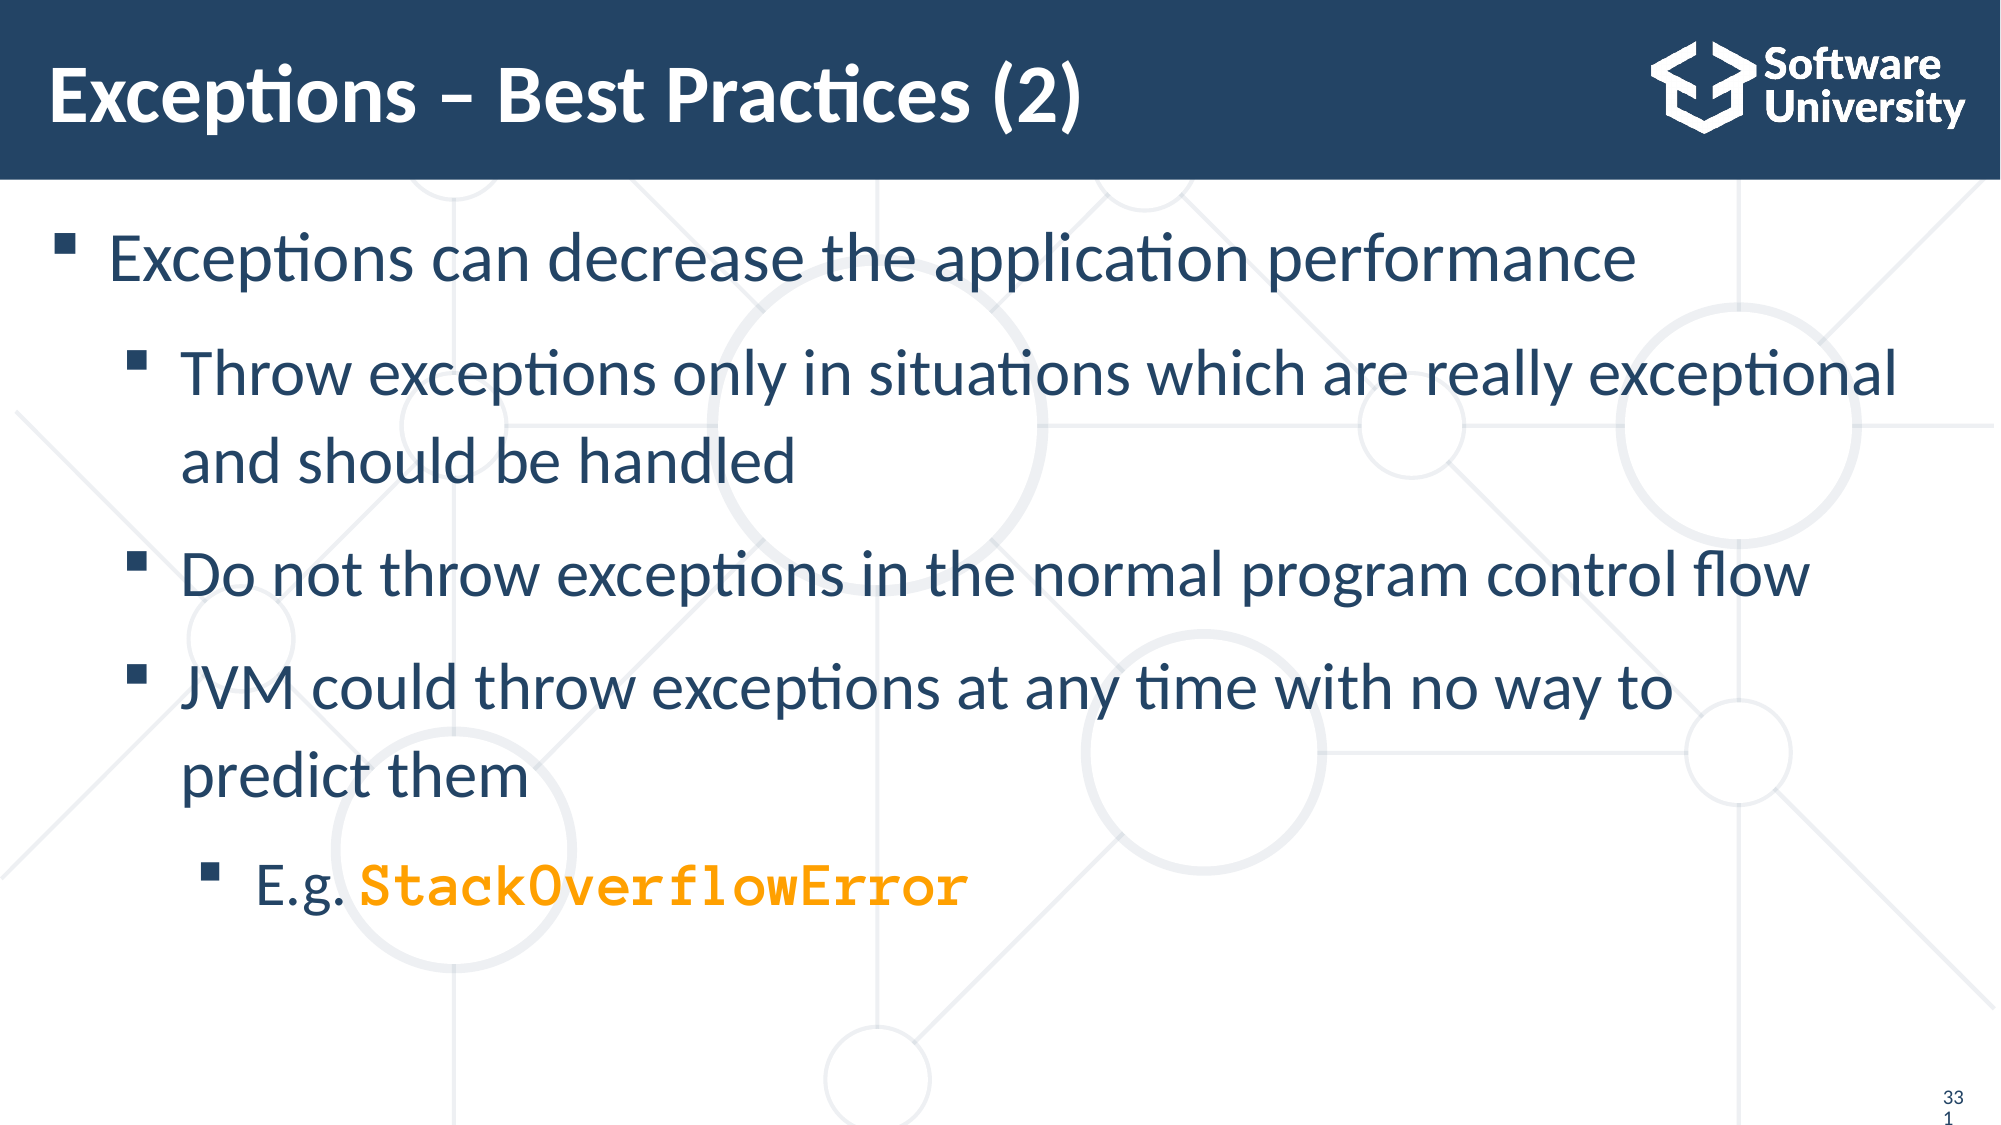

# Exceptions – Best Practices (2)
Exceptions can decrease the application performance
Throw exceptions only in situations which are really exceptional and should be handled
Do not throw exceptions in the normal program control flow
JVM could throw exceptions at any time with no way to
predict them
E.g. StackOverflowError
331